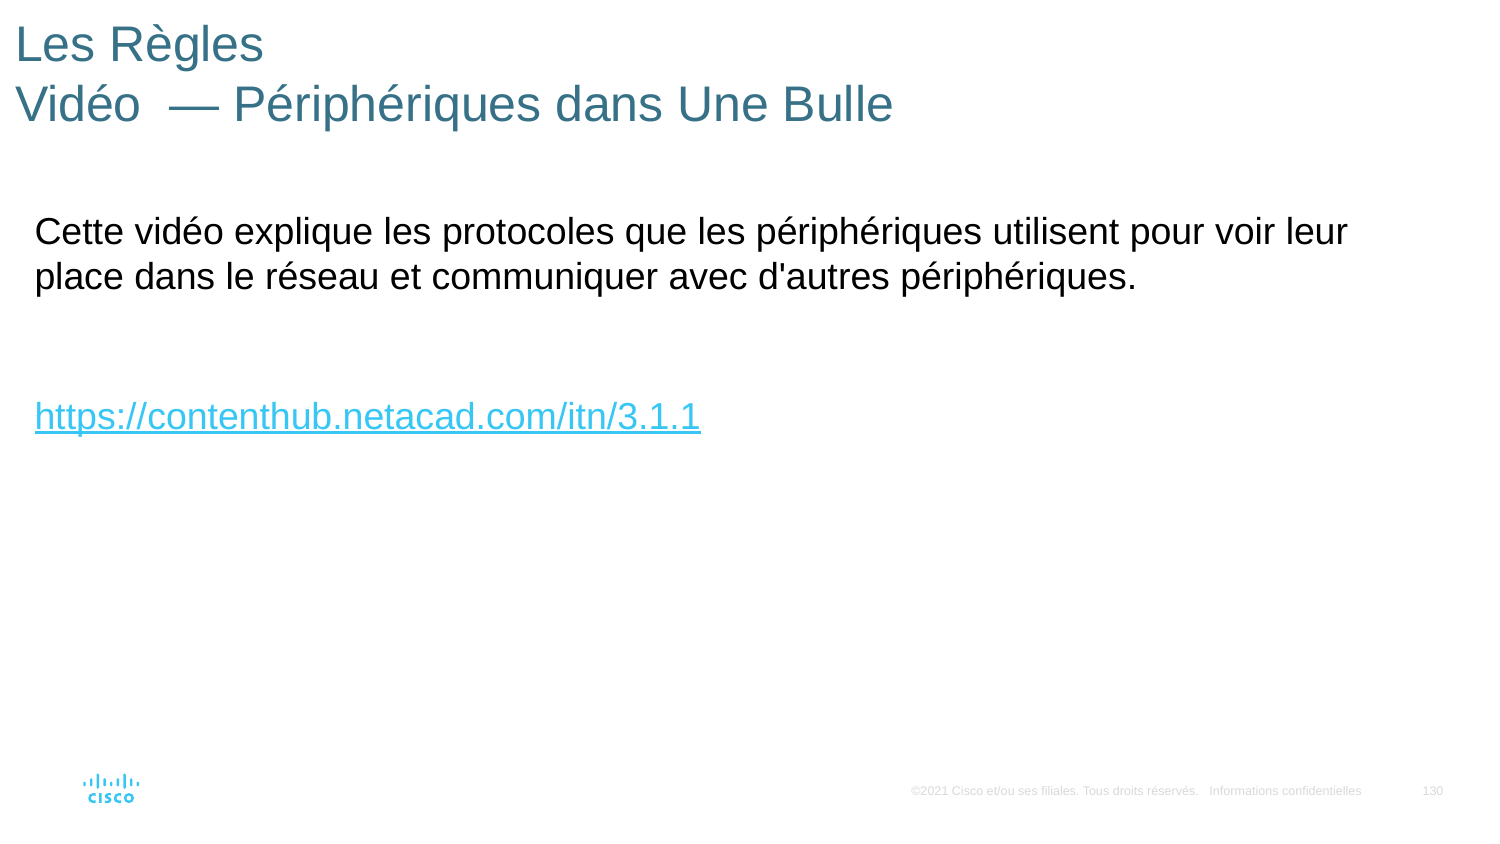

# Les Règles Vidéo  — Périphériques dans Une Bulle

Cette vidéo explique les protocoles que les périphériques utilisent pour voir leur place dans le réseau et communiquer avec d'autres périphériques.

https://contenthub.netacad.com/itn/3.1.1